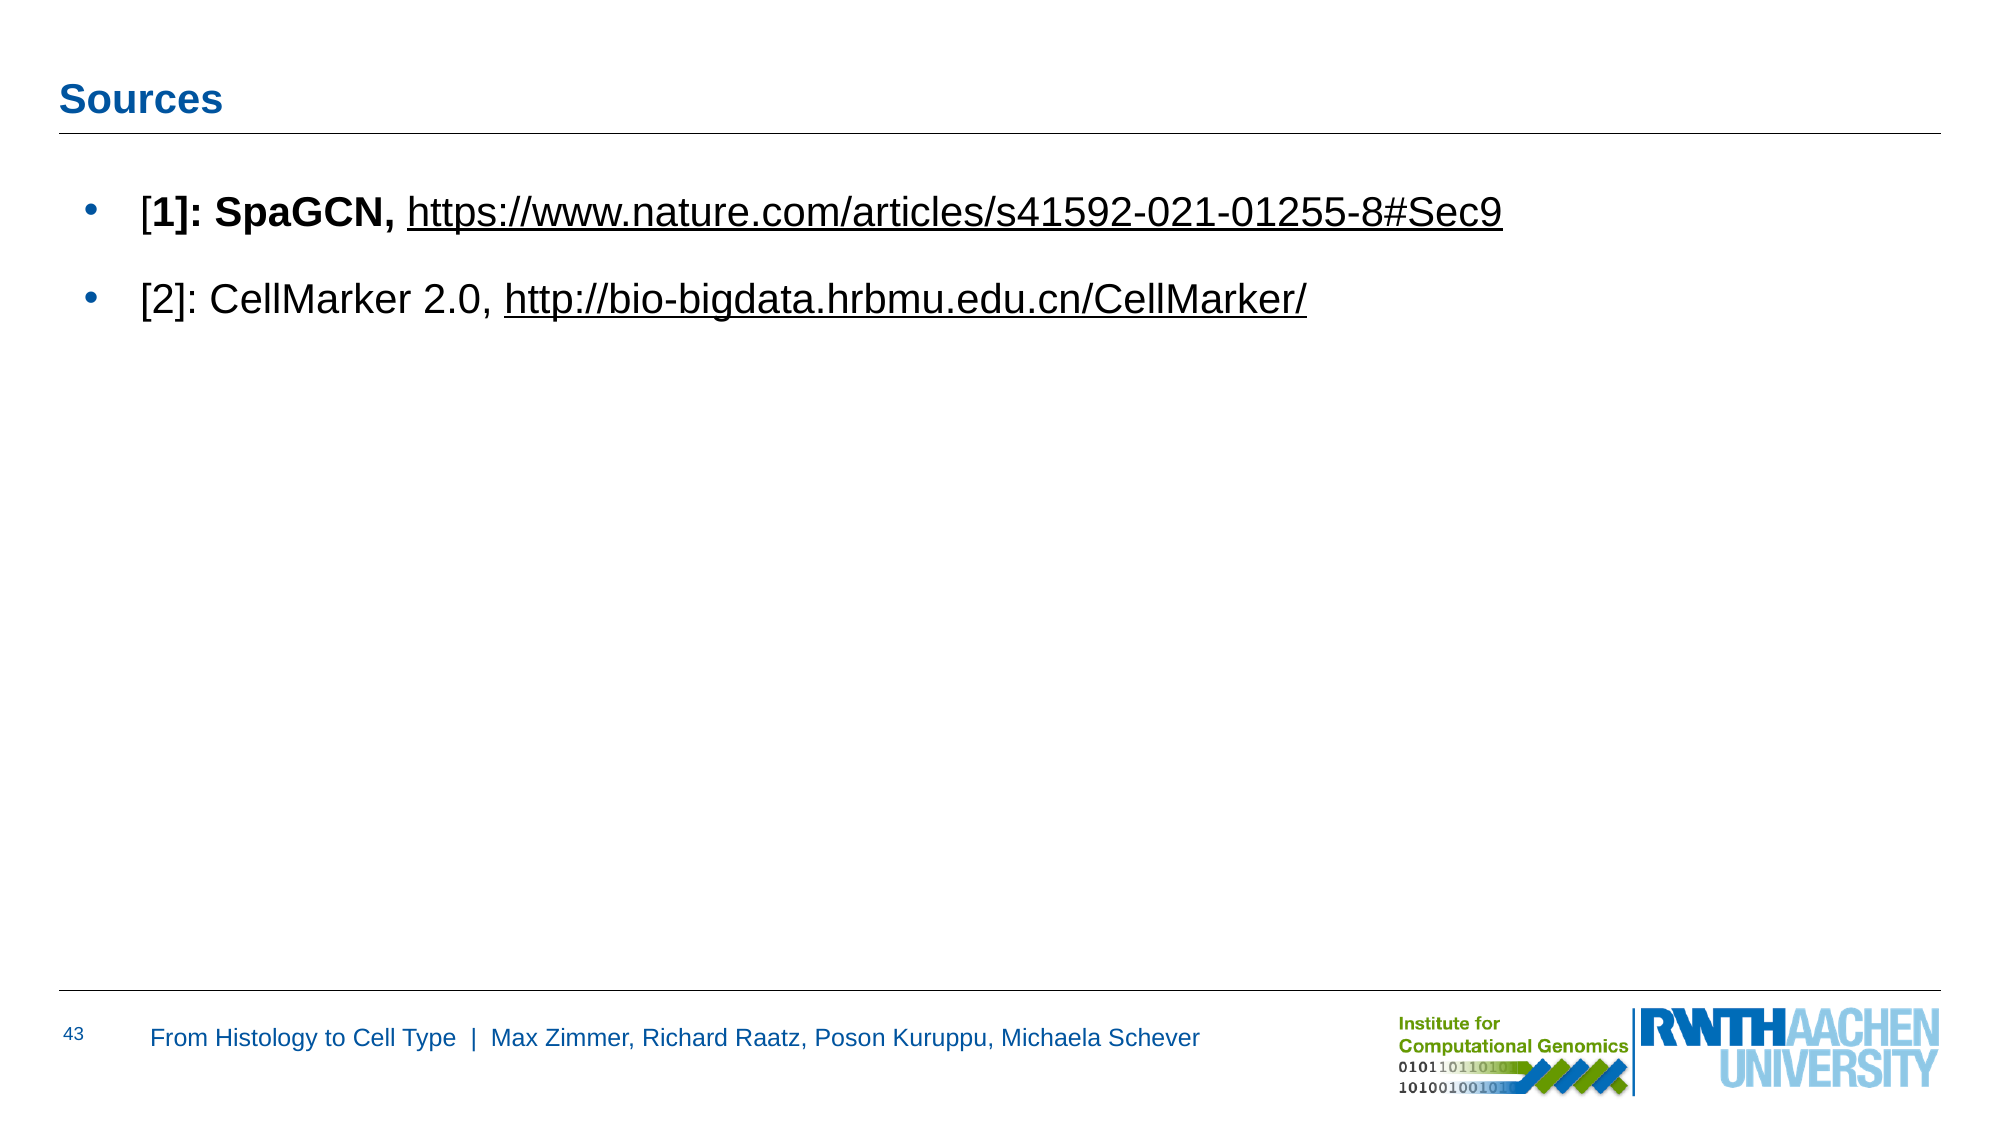

# Sources
[1]: SpaGCN, https://www.nature.com/articles/s41592-021-01255-8#Sec9
[2]: CellMarker 2.0, http://bio-bigdata.hrbmu.edu.cn/CellMarker/